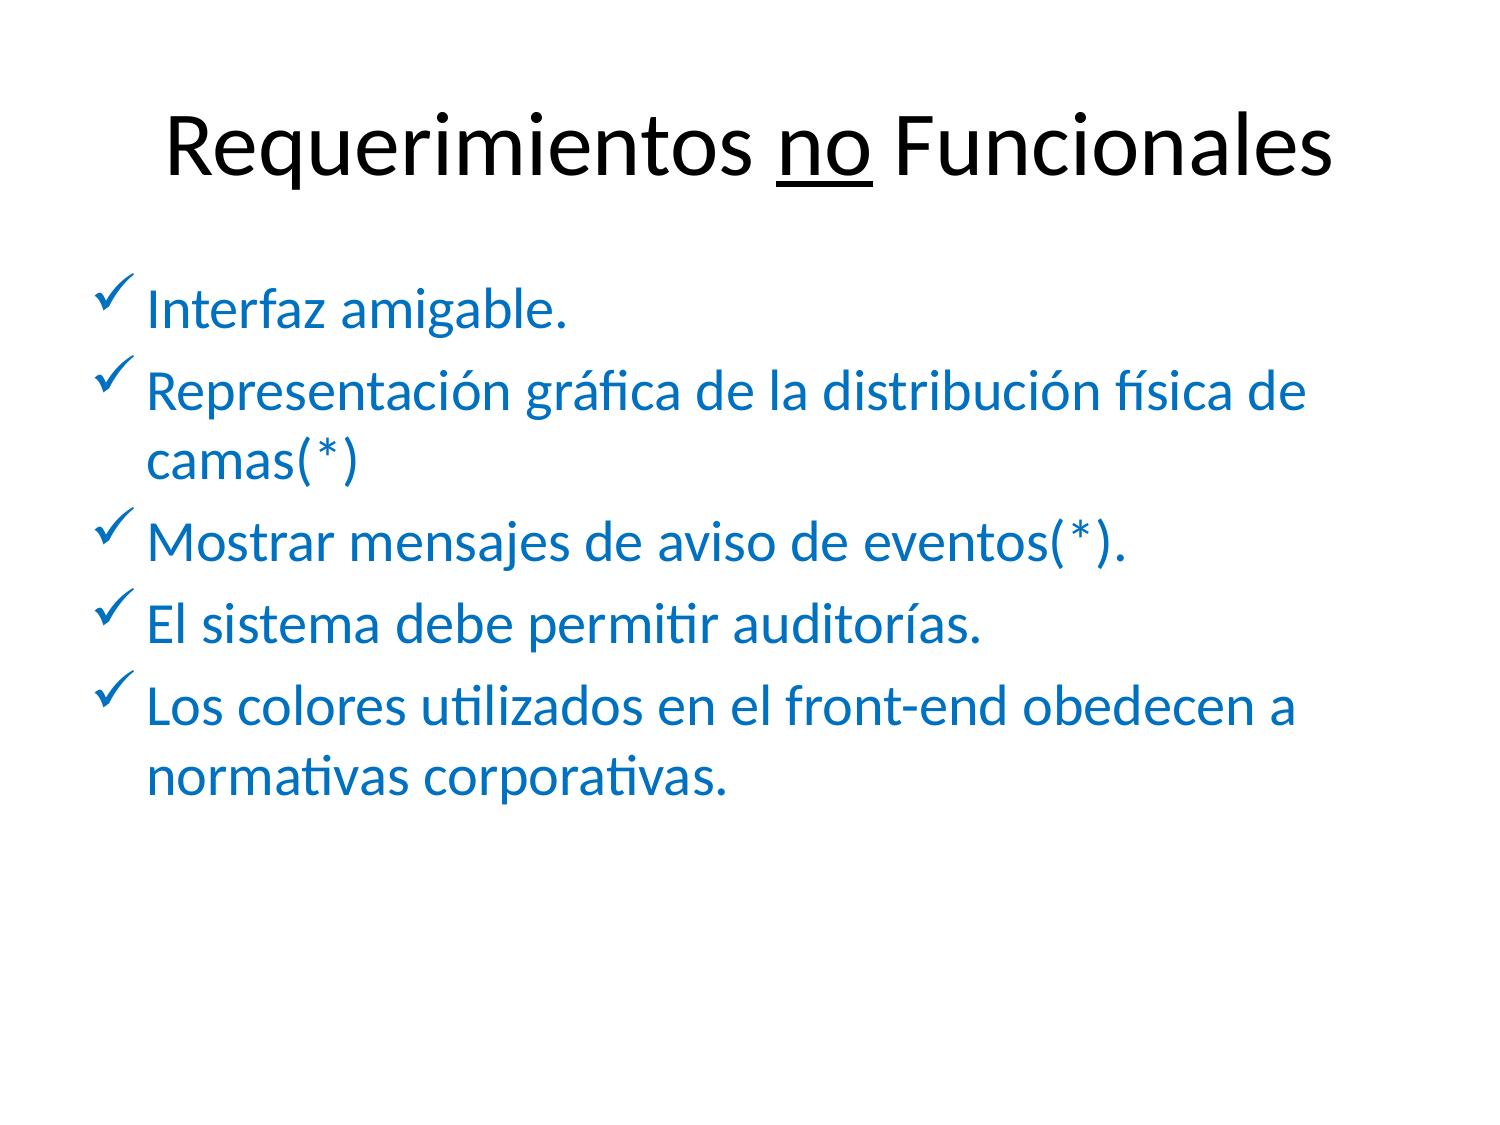

# Requerimientos no Funcionales
Interfaz amigable.
Representación gráfica de la distribución física de camas(*)
Mostrar mensajes de aviso de eventos(*).
El sistema debe permitir auditorías.
Los colores utilizados en el front-end obedecen a normativas corporativas.